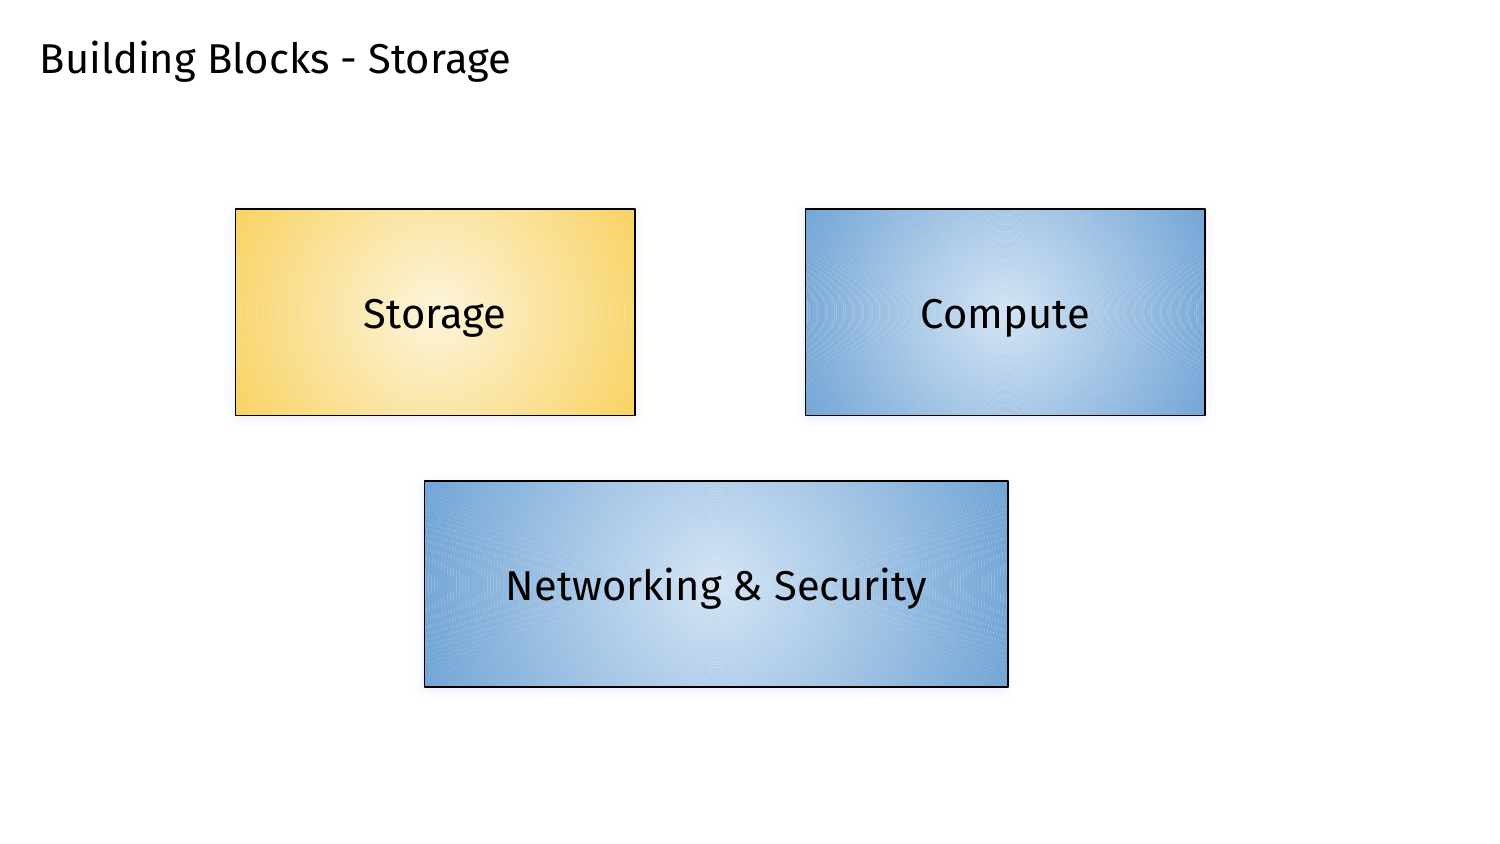

Building Blocks - Storage
Storage
Compute

Networking & Security